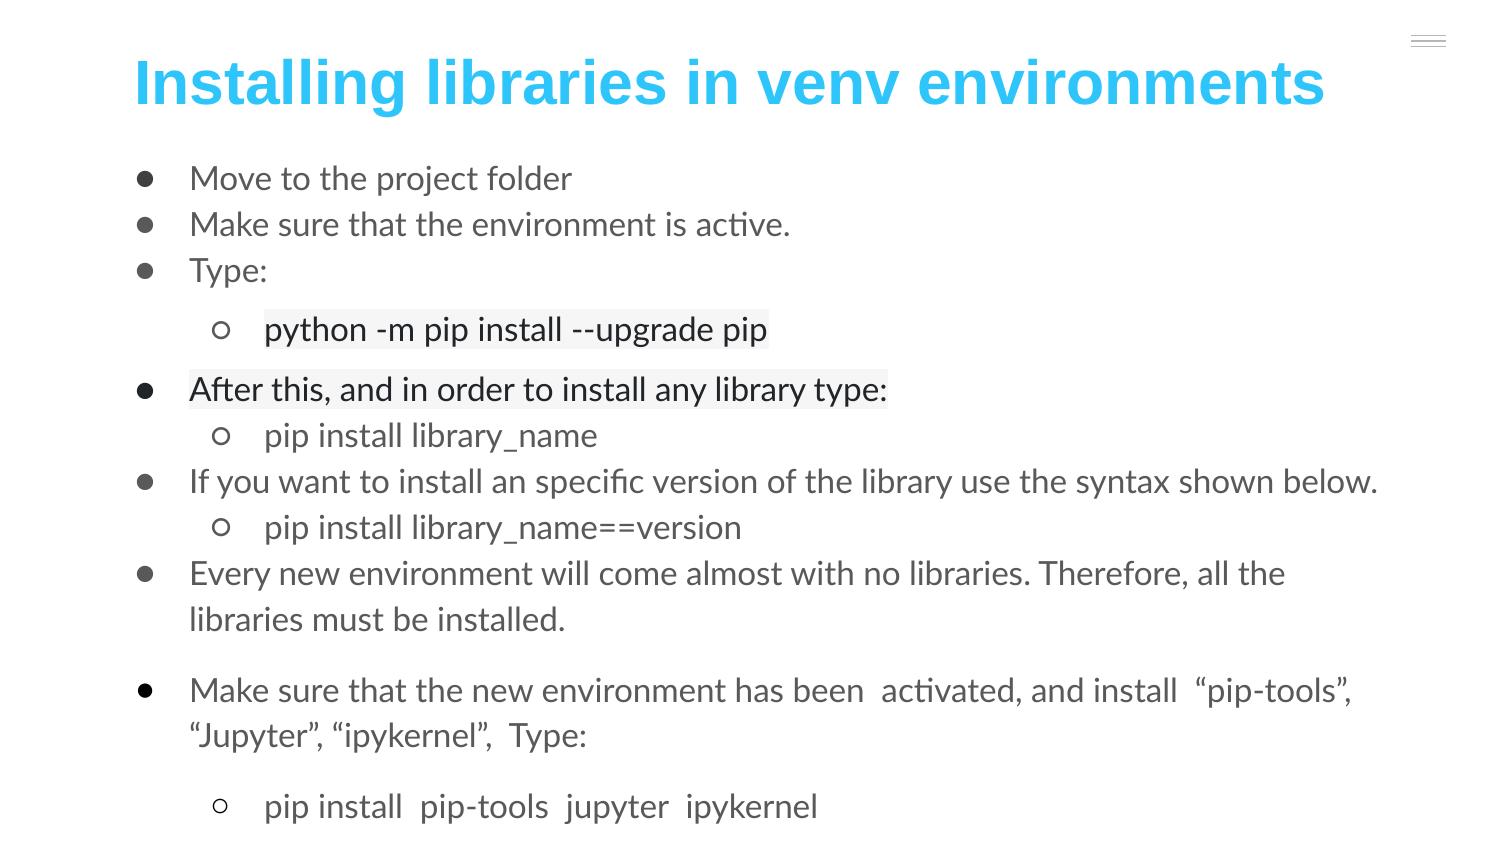

Installing libraries in venv environments

Move to the project folder
Make sure that the environment is active.
Type:
python -m pip install --upgrade pip
After this, and in order to install any library type:
pip install library_name
If you want to install an specific version of the library use the syntax shown below.
pip install library_name==version
Every new environment will come almost with no libraries. Therefore, all the libraries must be installed.
Make sure that the new environment has been  activated, and install  “pip-tools”, “Jupyter”, “ipykernel”,  Type:
pip install  pip-tools  jupyter  ipykernel